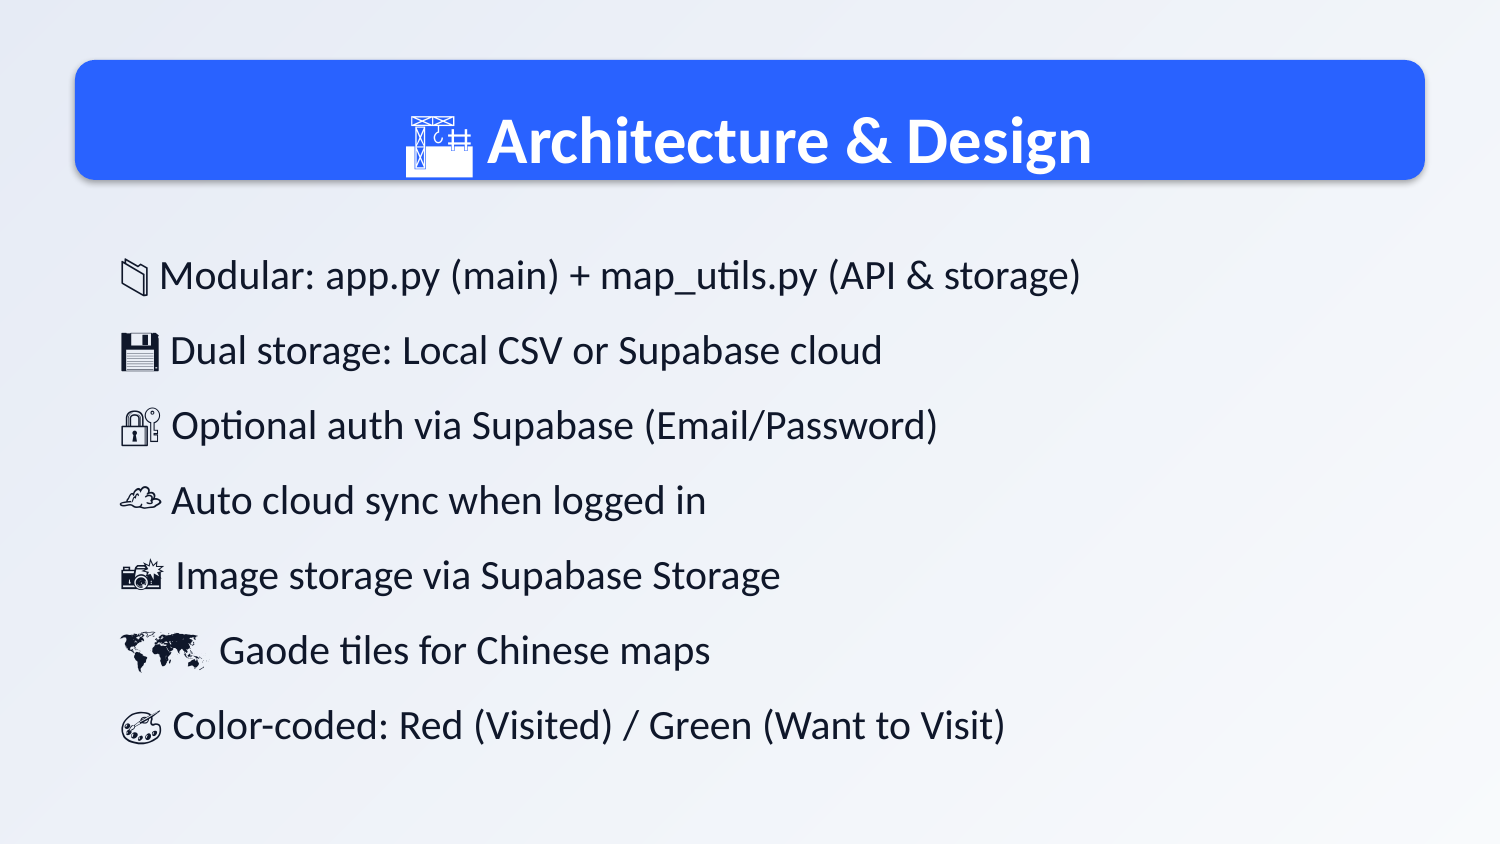

🏗️ Architecture & Design
📁 Modular: app.py (main) + map_utils.py (API & storage)
💾 Dual storage: Local CSV or Supabase cloud
🔐 Optional auth via Supabase (Email/Password)
☁️ Auto cloud sync when logged in
📸 Image storage via Supabase Storage
🗺️ Gaode tiles for Chinese maps
🎨 Color-coded: Red (Visited) / Green (Want to Visit)